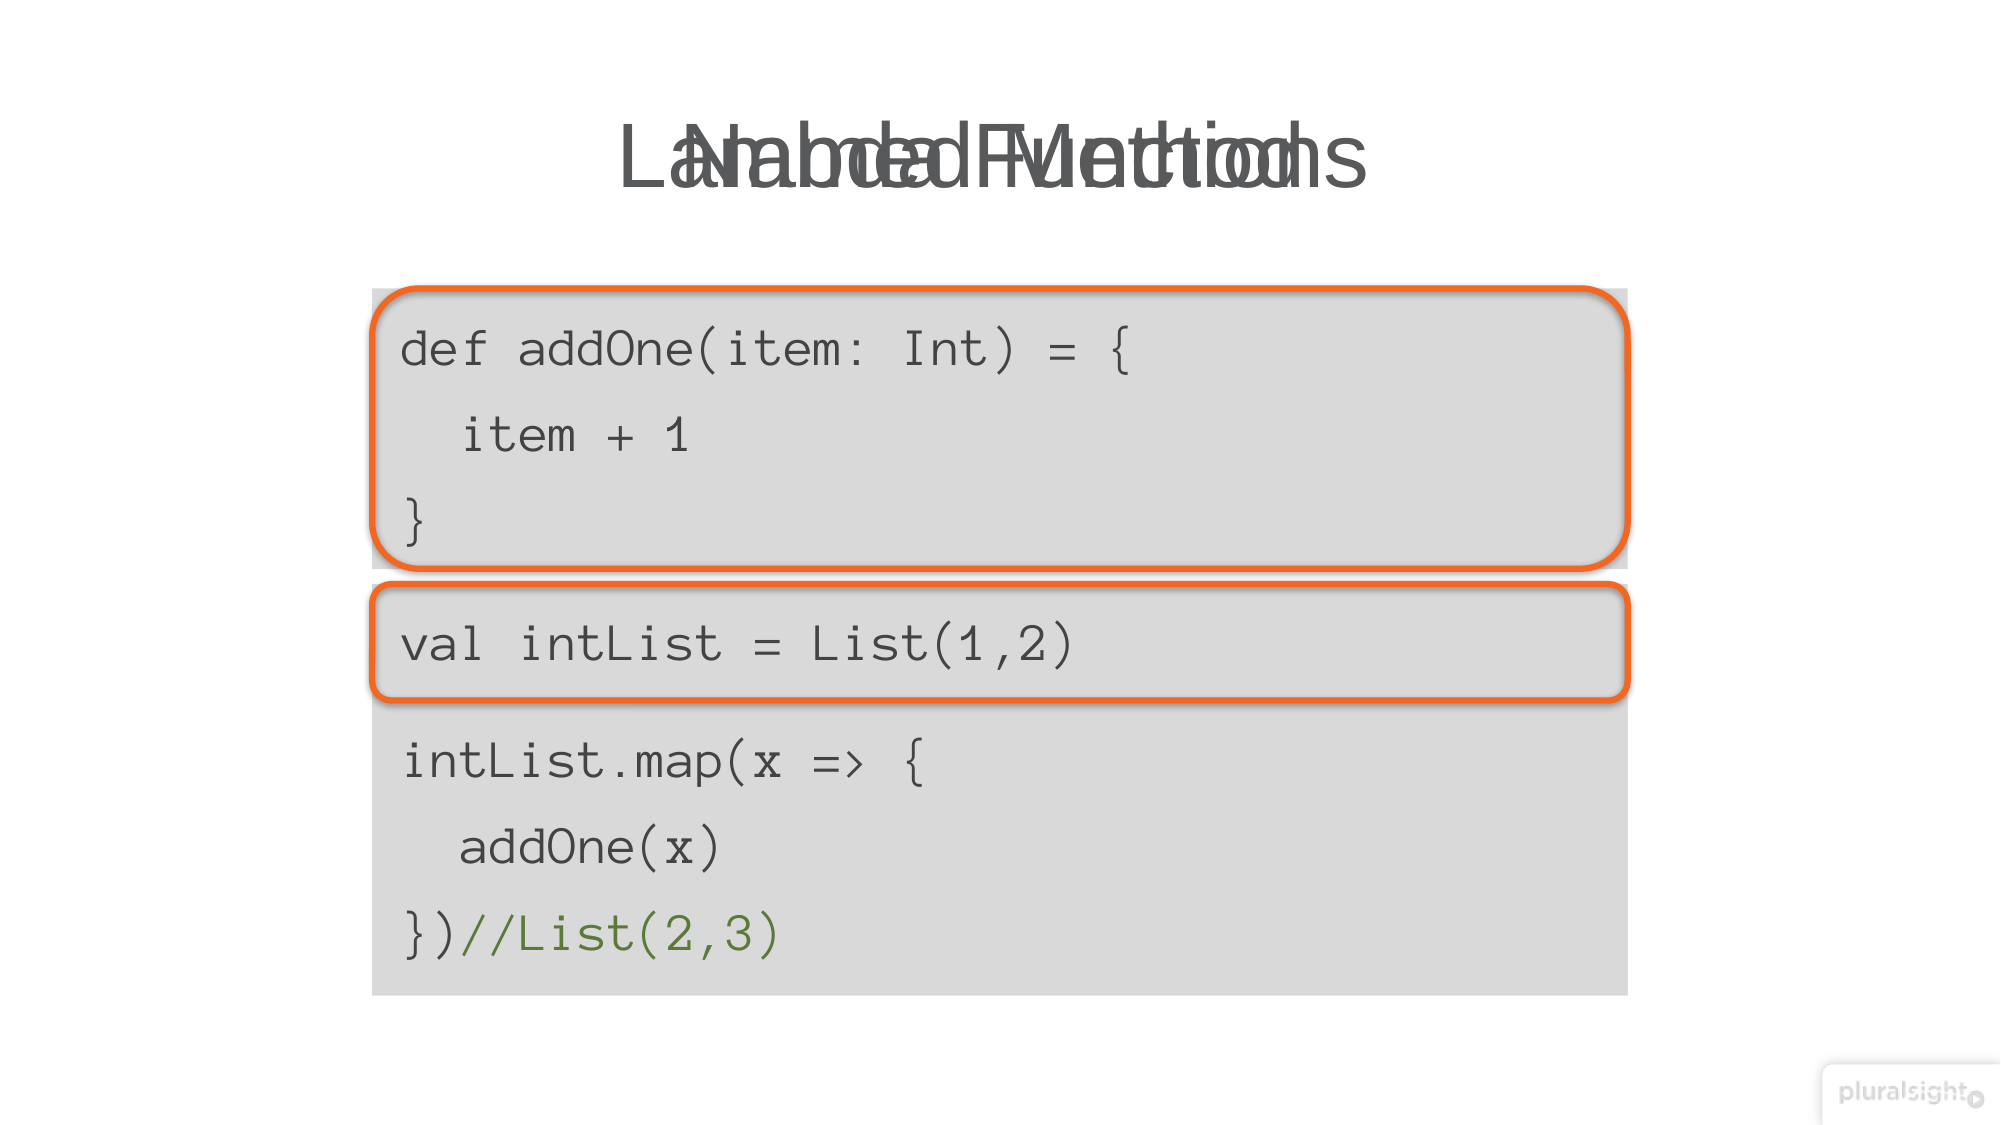

Named Method
# Lambda Functions
def addOne(item: Int) = {
  item + 1
}

val intList = List(1,2)

intList.map(x => {
  addOne(x)
})

intList.map(x => {
  addOne(x)
})//List(2,3)